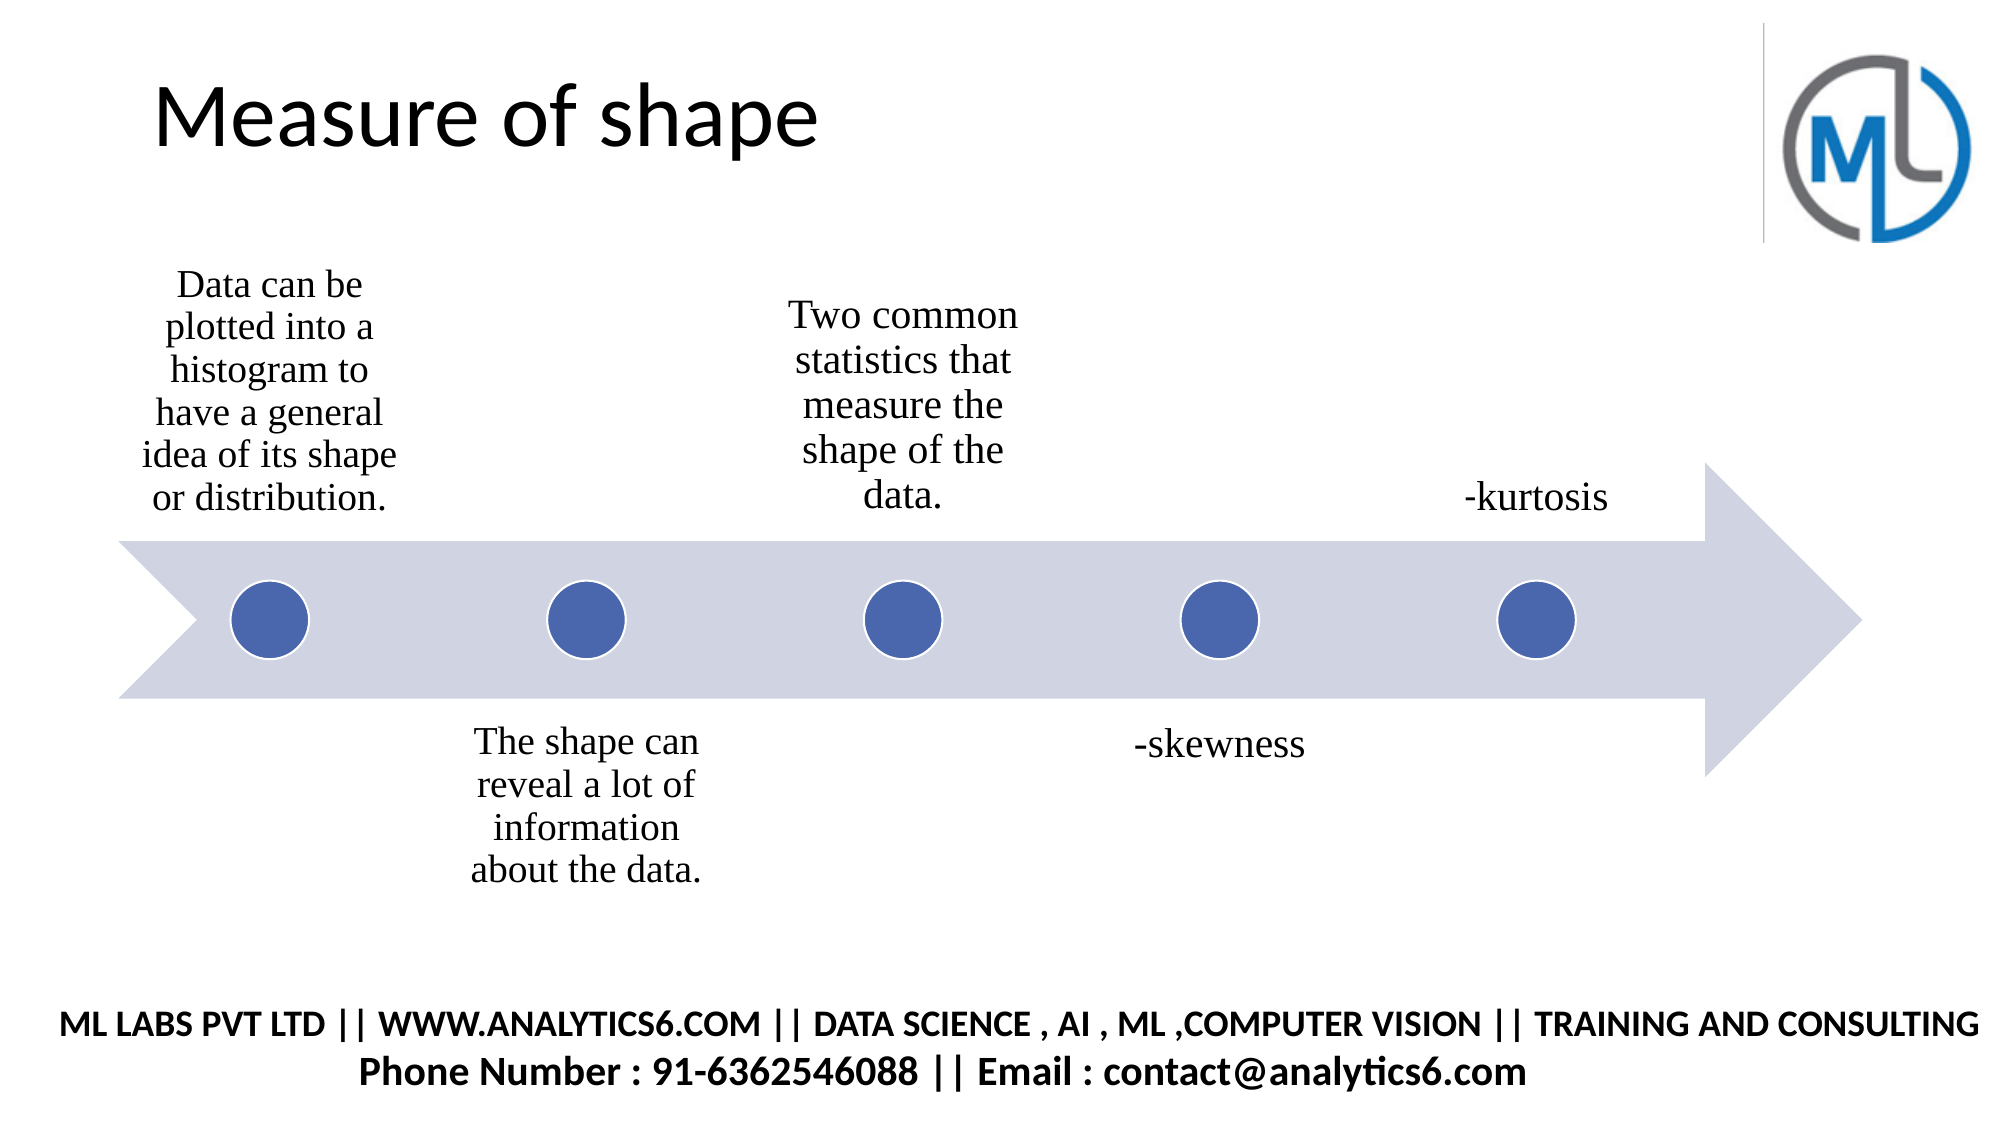

Measure of shape
Data can be plotted into a histogram to have a general idea of its shape or distribution.
The shape can reveal a lot of information about the data.
Two common statistics that measure the shape of the data.
-skewness
-kurtosis

ML LABS PVT LTD || WWW.ANALYTICS6.COM || DATA SCIENCE , AI , ML ,COMPUTER VISION || TRAINING AND CONSULTING
		Phone Number : 91-6362546088 || Email : contact@analytics6.com